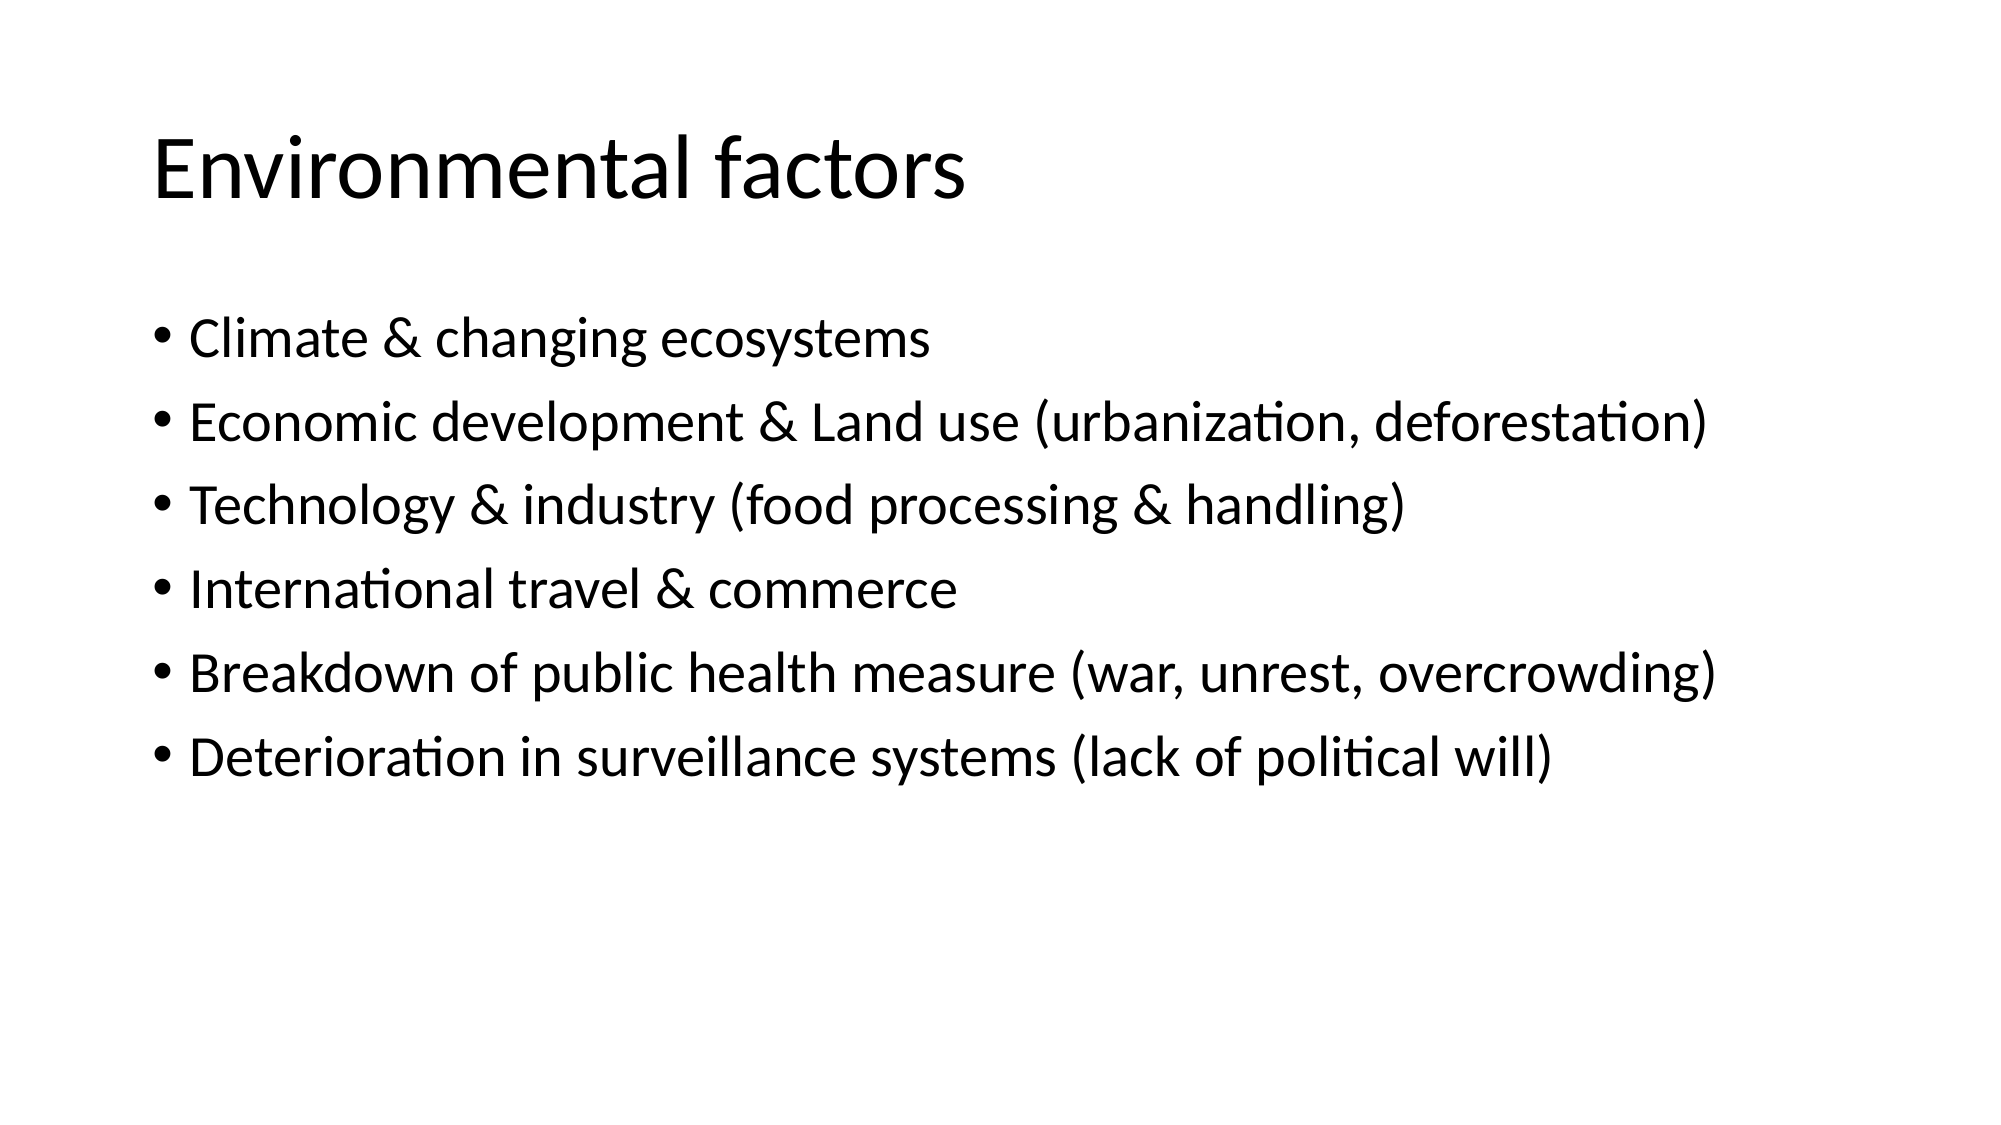

# Environmental factors
Climate & changing ecosystems
Economic development & Land use (urbanization, deforestation)
Technology & industry (food processing & handling)
International travel & commerce
Breakdown of public health measure (war, unrest, overcrowding)
Deterioration in surveillance systems (lack of political will)